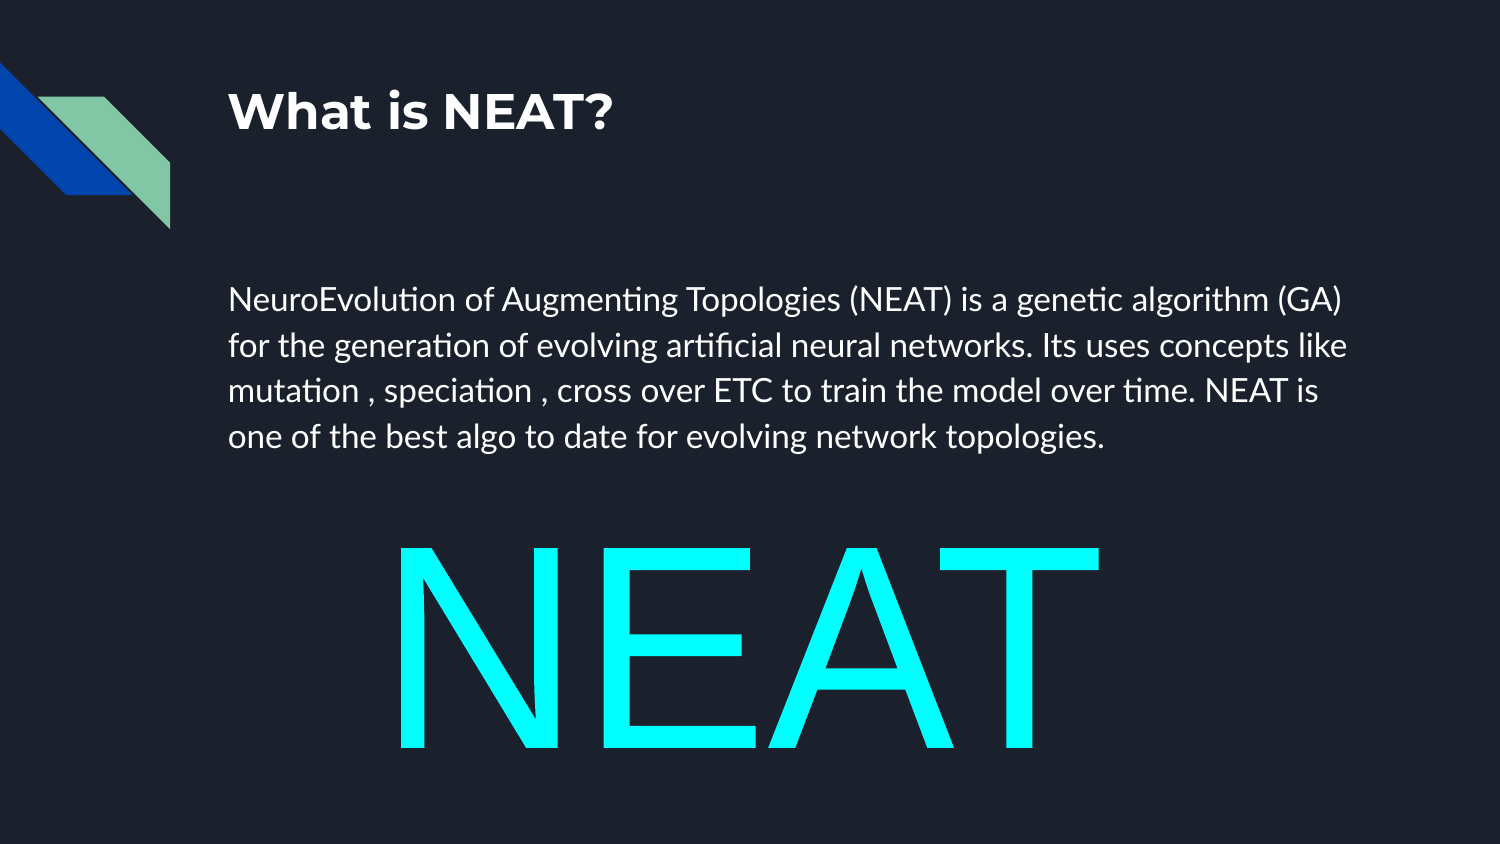

# What is NEAT?
NeuroEvolution of Augmenting Topologies (NEAT) is a genetic algorithm (GA) for the generation of evolving artificial neural networks. Its uses concepts like mutation , speciation , cross over ETC to train the model over time. NEAT is one of the best algo to date for evolving network topologies.

NEAT